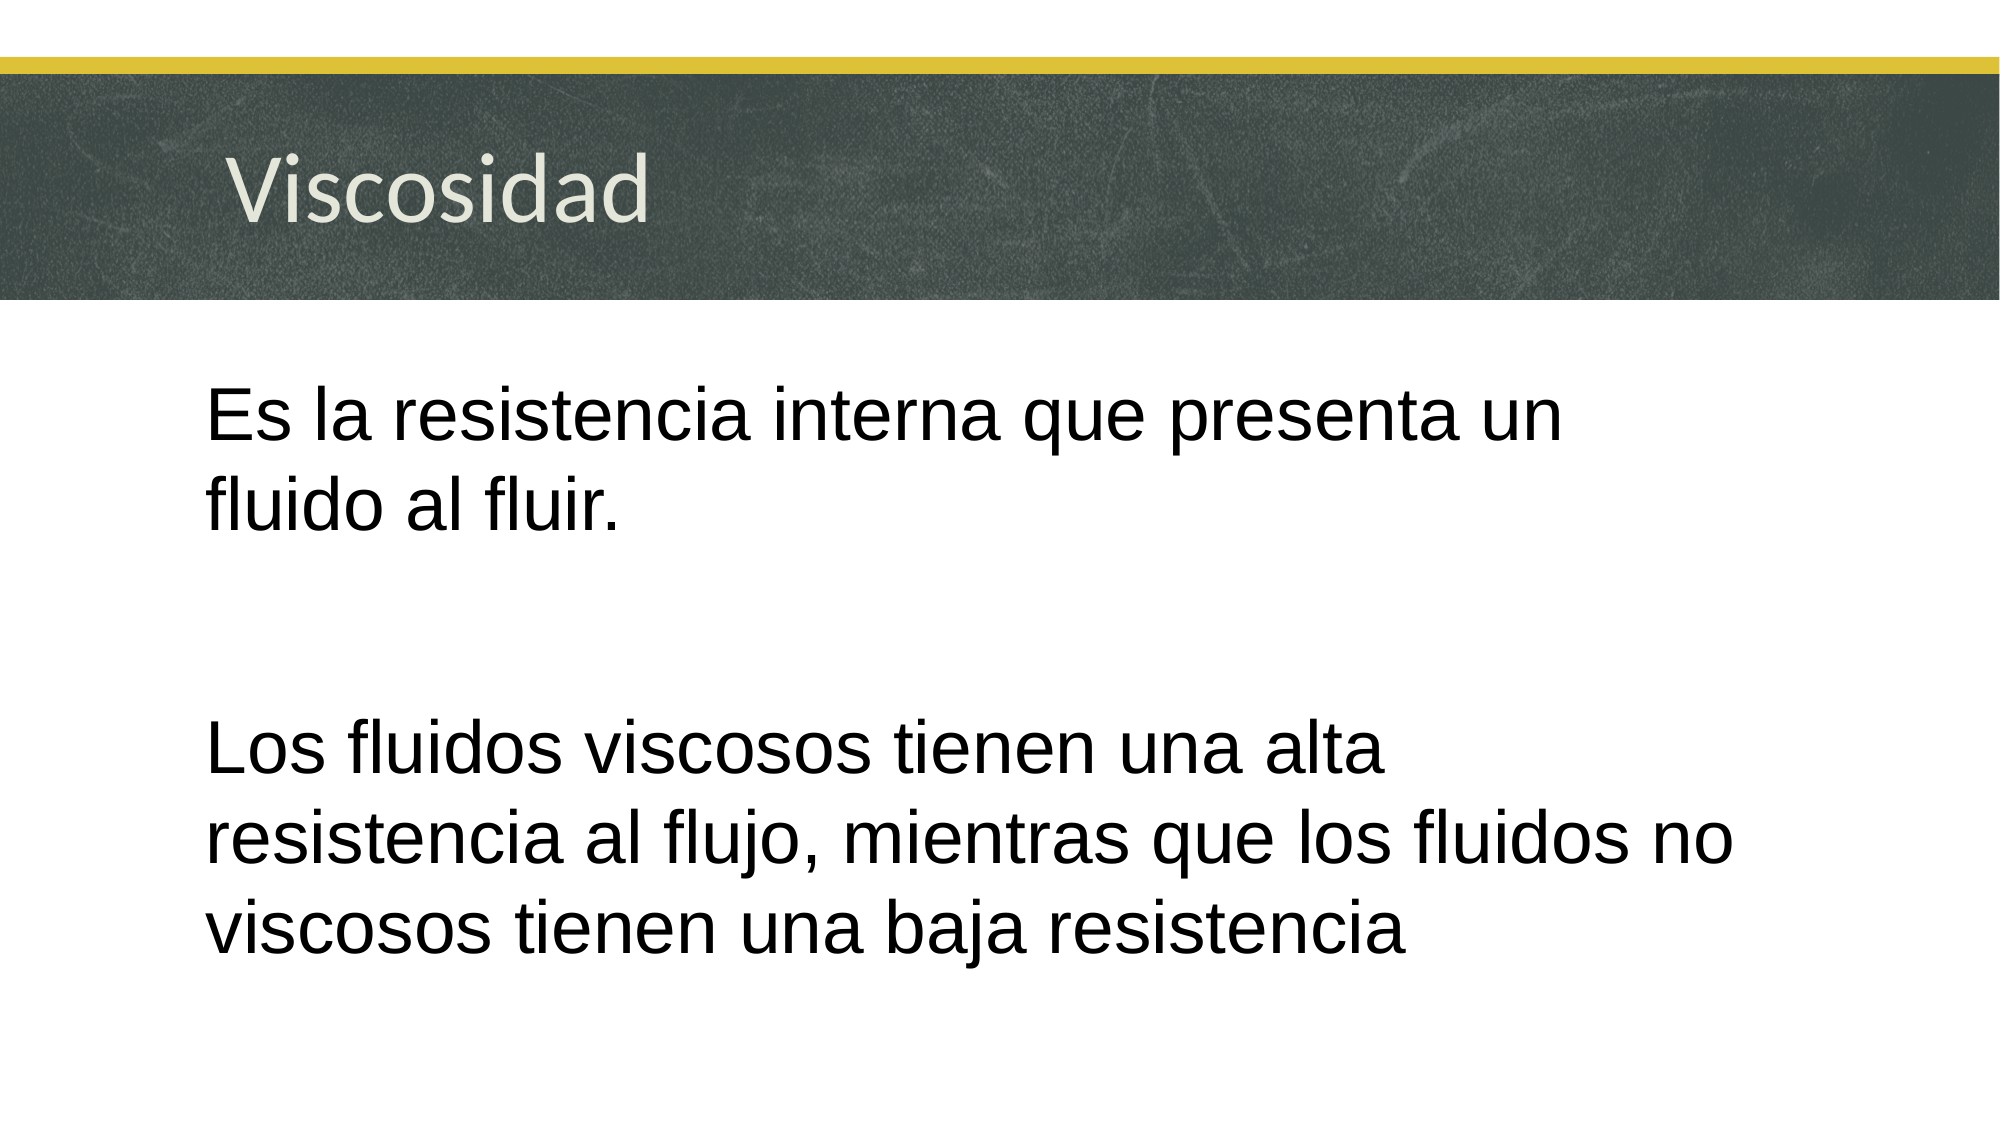

# Viscosidad
Es la resistencia interna que presenta un fluido al fluir.

Los fluidos viscosos tienen una alta resistencia al flujo, mientras que los fluidos no viscosos tienen una baja resistencia